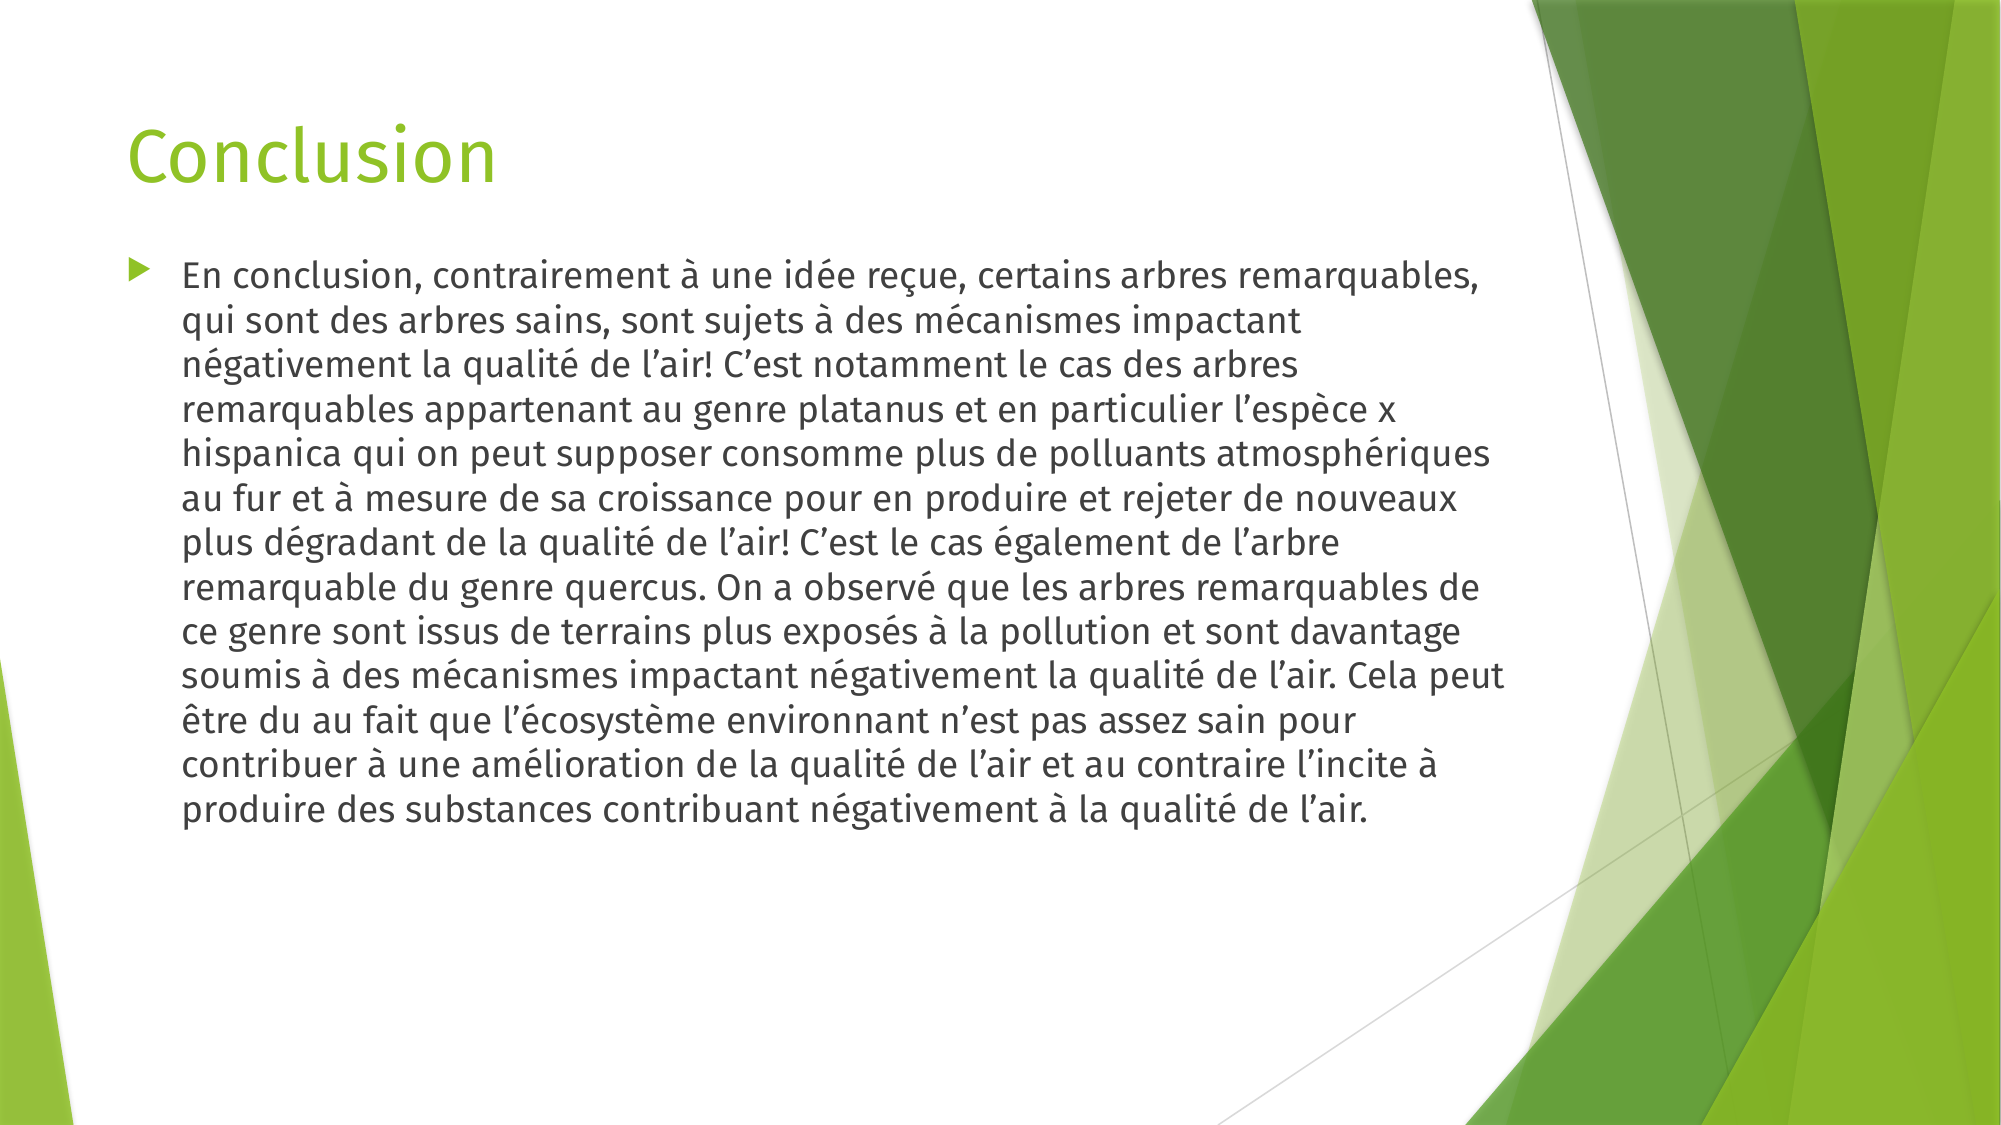

# Conclusion
En conclusion, contrairement à une idée reçue, certains arbres remarquables, qui sont des arbres sains, sont sujets à des mécanismes impactant négativement la qualité de l’air! C’est notamment le cas des arbres remarquables appartenant au genre platanus et en particulier l’espèce x hispanica qui on peut supposer consomme plus de polluants atmosphériques au fur et à mesure de sa croissance pour en produire et rejeter de nouveaux plus dégradant de la qualité de l’air! C’est le cas également de l’arbre remarquable du genre quercus. On a observé que les arbres remarquables de ce genre sont issus de terrains plus exposés à la pollution et sont davantage soumis à des mécanismes impactant négativement la qualité de l’air. Cela peut être du au fait que l’écosystème environnant n’est pas assez sain pour contribuer à une amélioration de la qualité de l’air et au contraire l’incite à produire des substances contribuant négativement à la qualité de l’air.